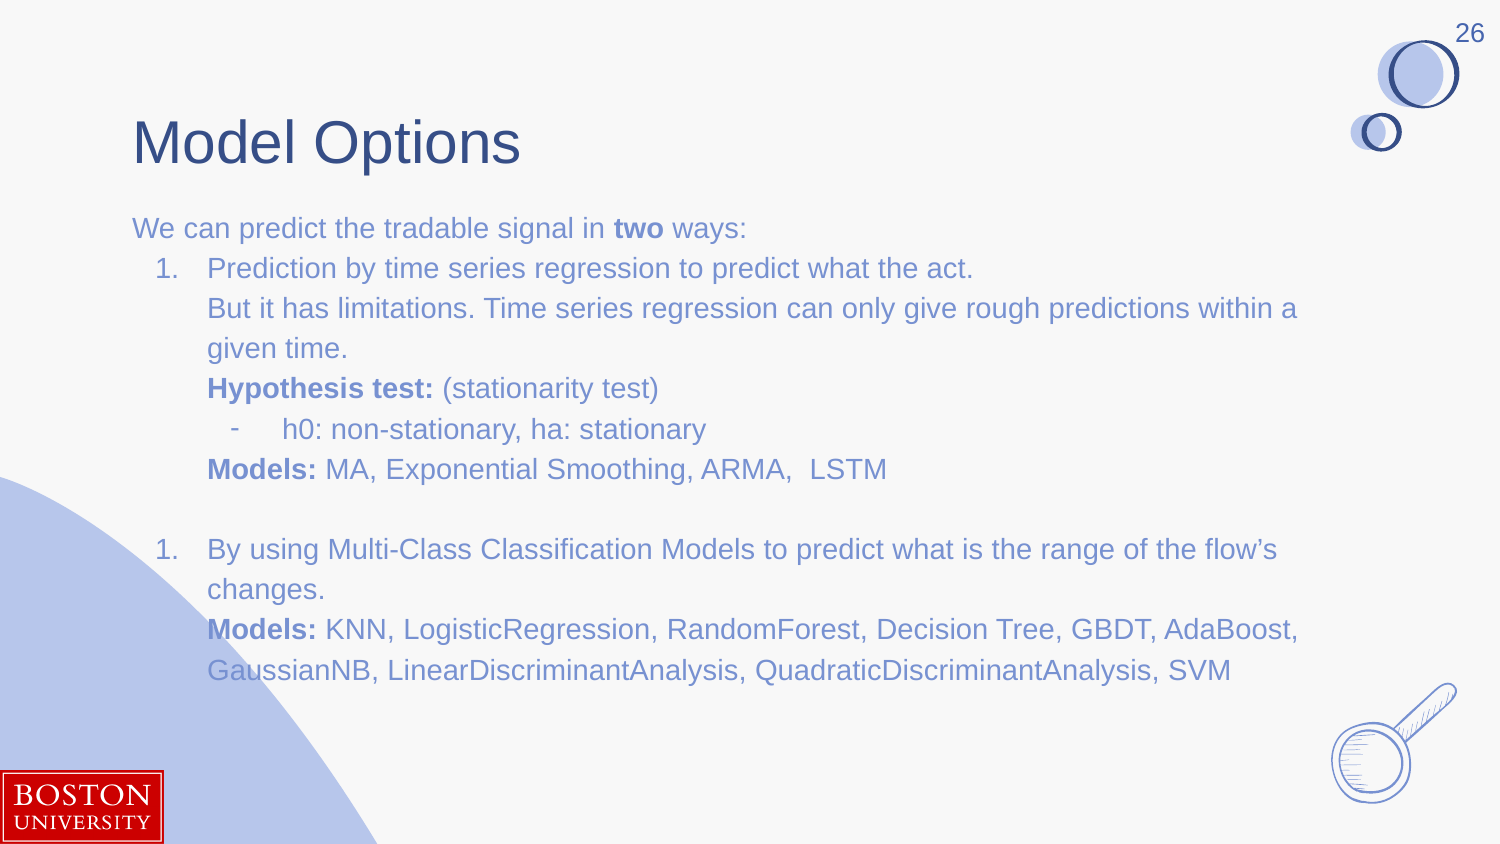

26
# Model Options
We can predict the tradable signal in two ways:
Prediction by time series regression to predict what the act.
But it has limitations. Time series regression can only give rough predictions within a given time.
Hypothesis test: (stationarity test)
h0: non-stationary, ha: stationary
Models: MA, Exponential Smoothing, ARMA,  LSTM

By using Multi-Class Classification Models to predict what is the range of the flow’s changes.
Models: KNN, LogisticRegression, RandomForest, Decision Tree, GBDT, AdaBoost, GaussianNB, LinearDiscriminantAnalysis, QuadraticDiscriminantAnalysis, SVM